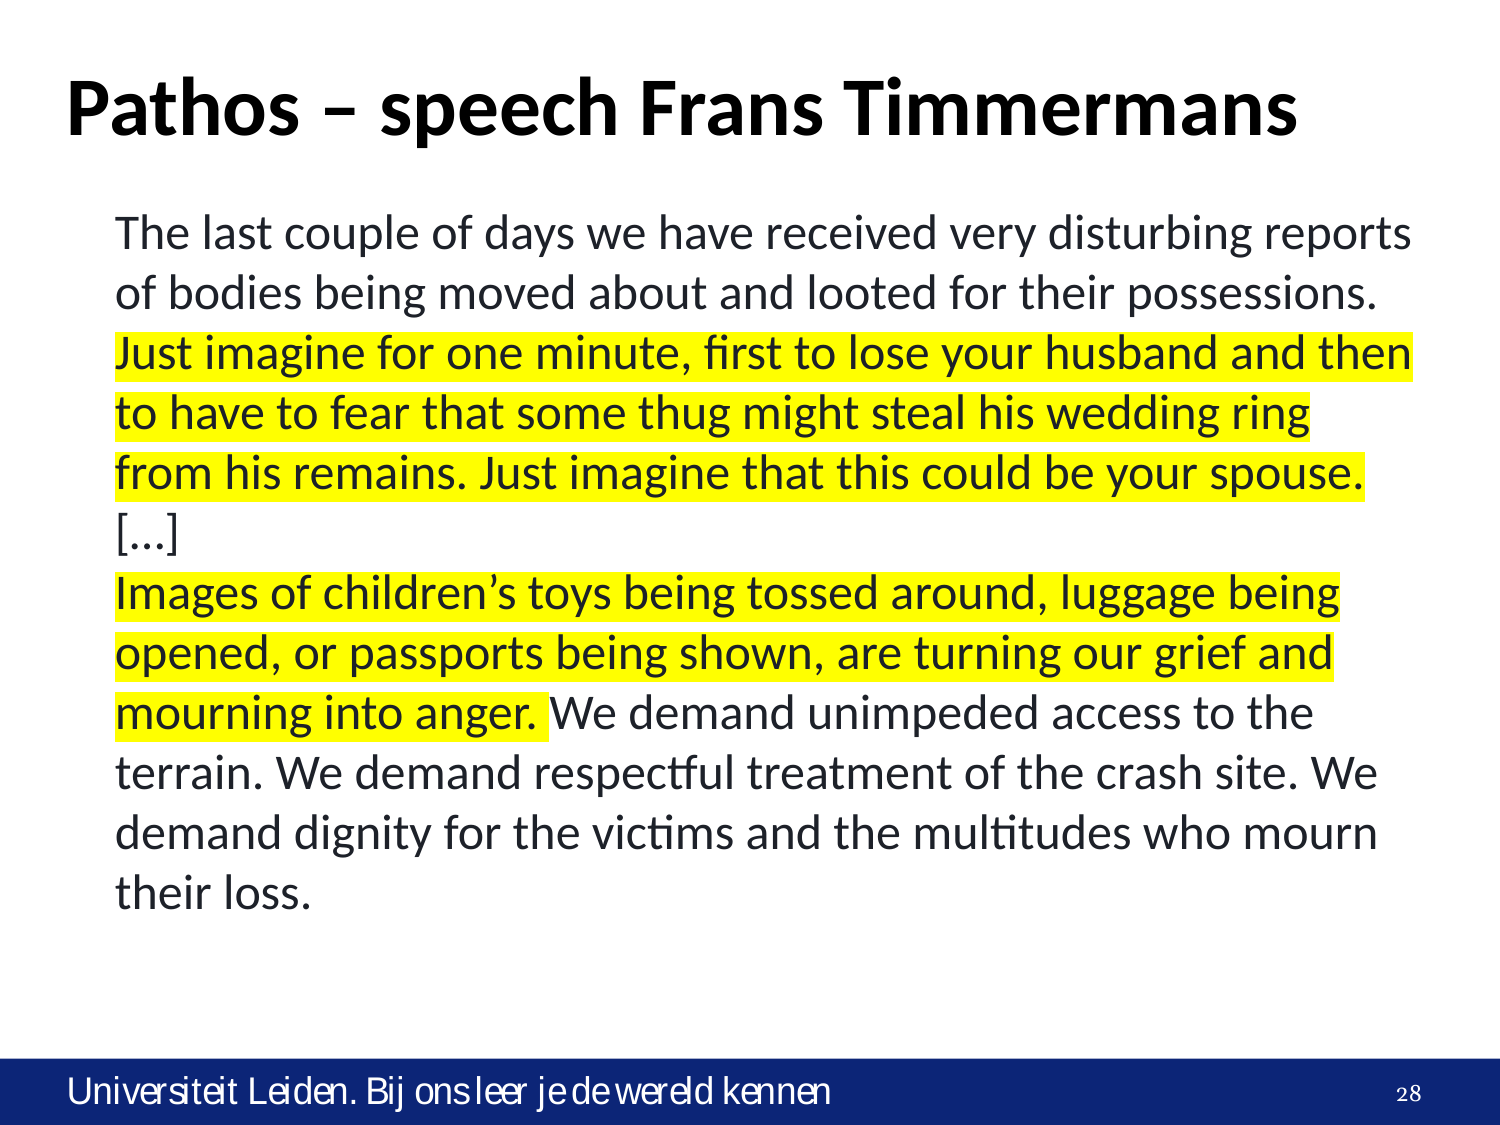

# Pathos – speech Frans Timmermans
The last couple of days we have received very disturbing reports of bodies being moved about and looted for their possessions. Just imagine for one minute, first to lose your husband and then to have to fear that some thug might steal his wedding ring from his remains. Just imagine that this could be your spouse. […]
Images of children’s toys being tossed around, luggage being opened, or passports being shown, are turning our grief and mourning into anger. We demand unimpeded access to the terrain. We demand respectful treatment of the crash site. We demand dignity for the victims and the multitudes who mourn their loss.